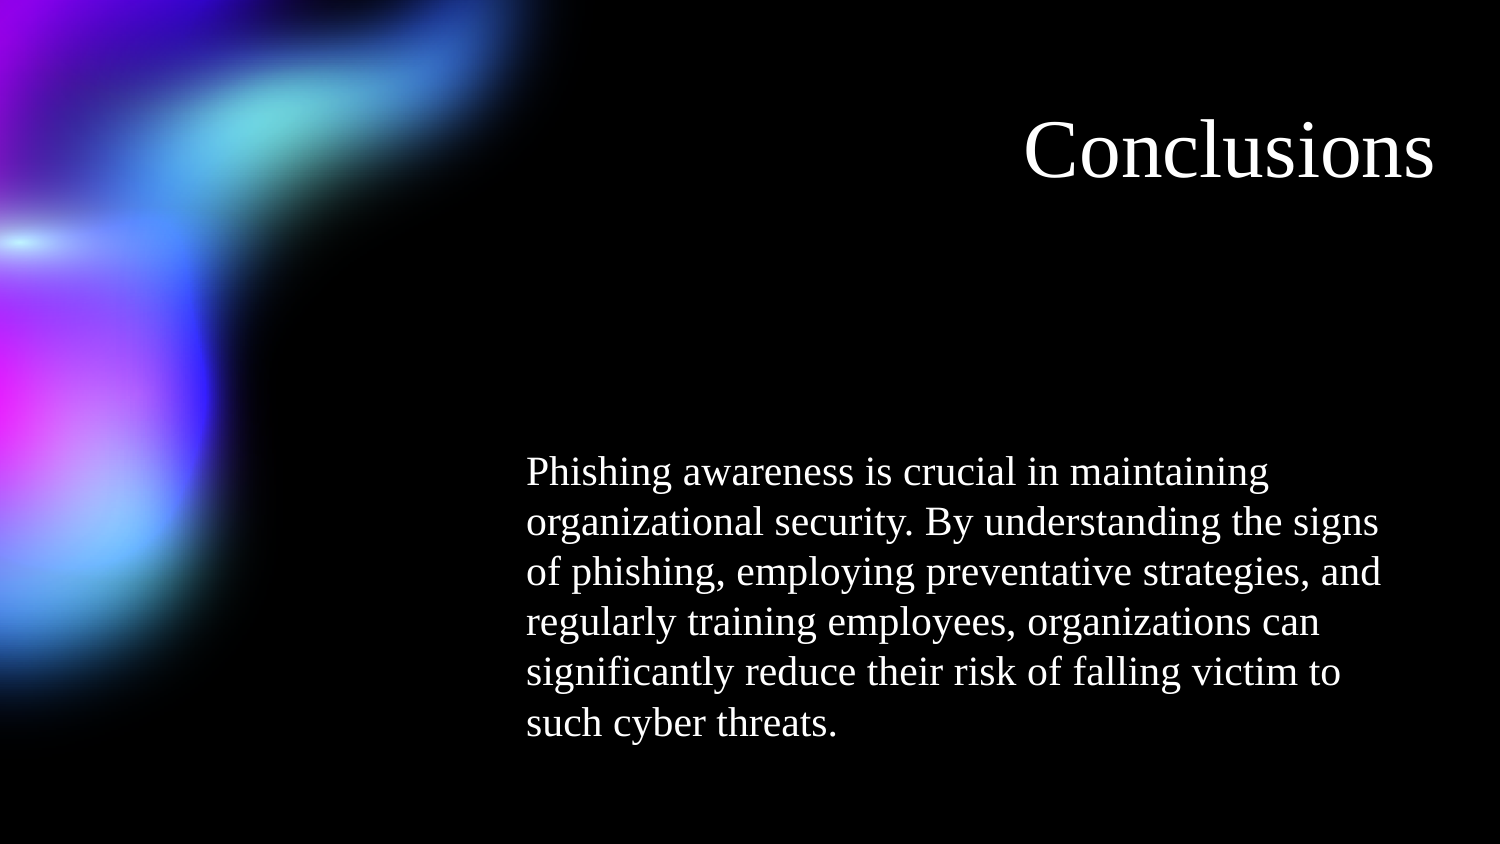

# Conclusions
Phishing awareness is crucial in maintaining organizational security. By understanding the signs of phishing, employing preventative strategies, and regularly training employees, organizations can significantly reduce their risk of falling victim to such cyber threats.